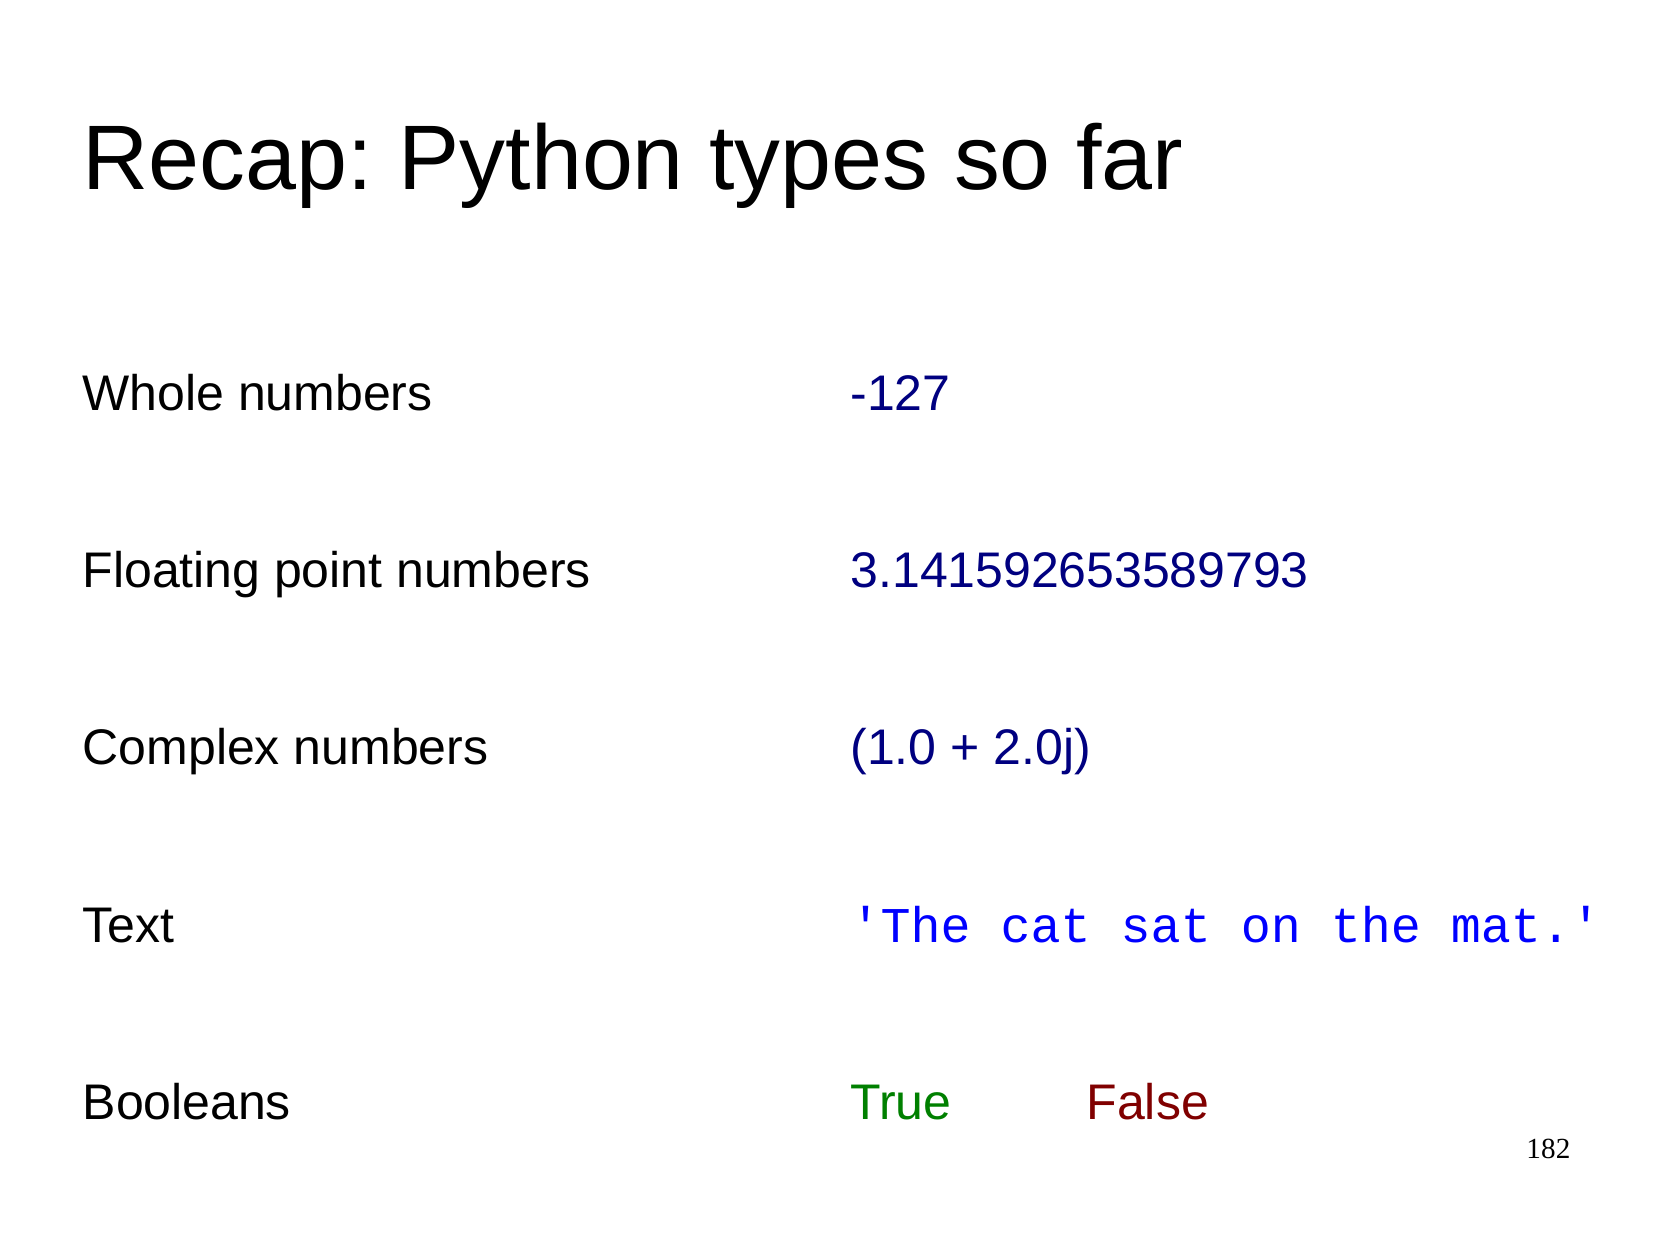

Recap: Python types so far
Whole numbers
-127
Floating point numbers
3.141592653589793
Complex numbers
(1.0 + 2.0j)
Text
'The cat sat on the mat.'
Booleans
True
False
182